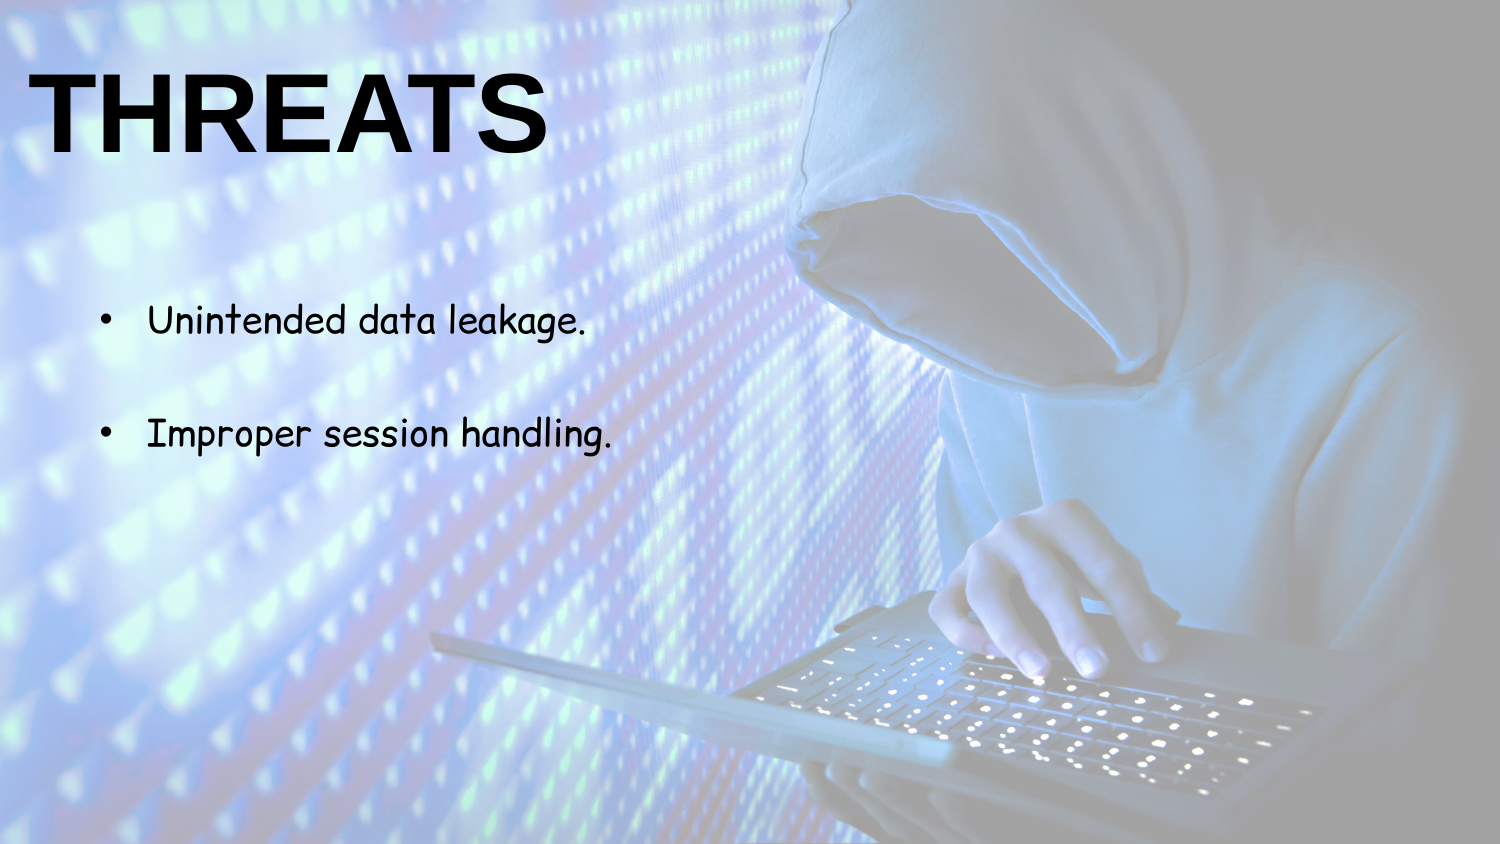

THREATS
Unintended data leakage.
Improper session handling.